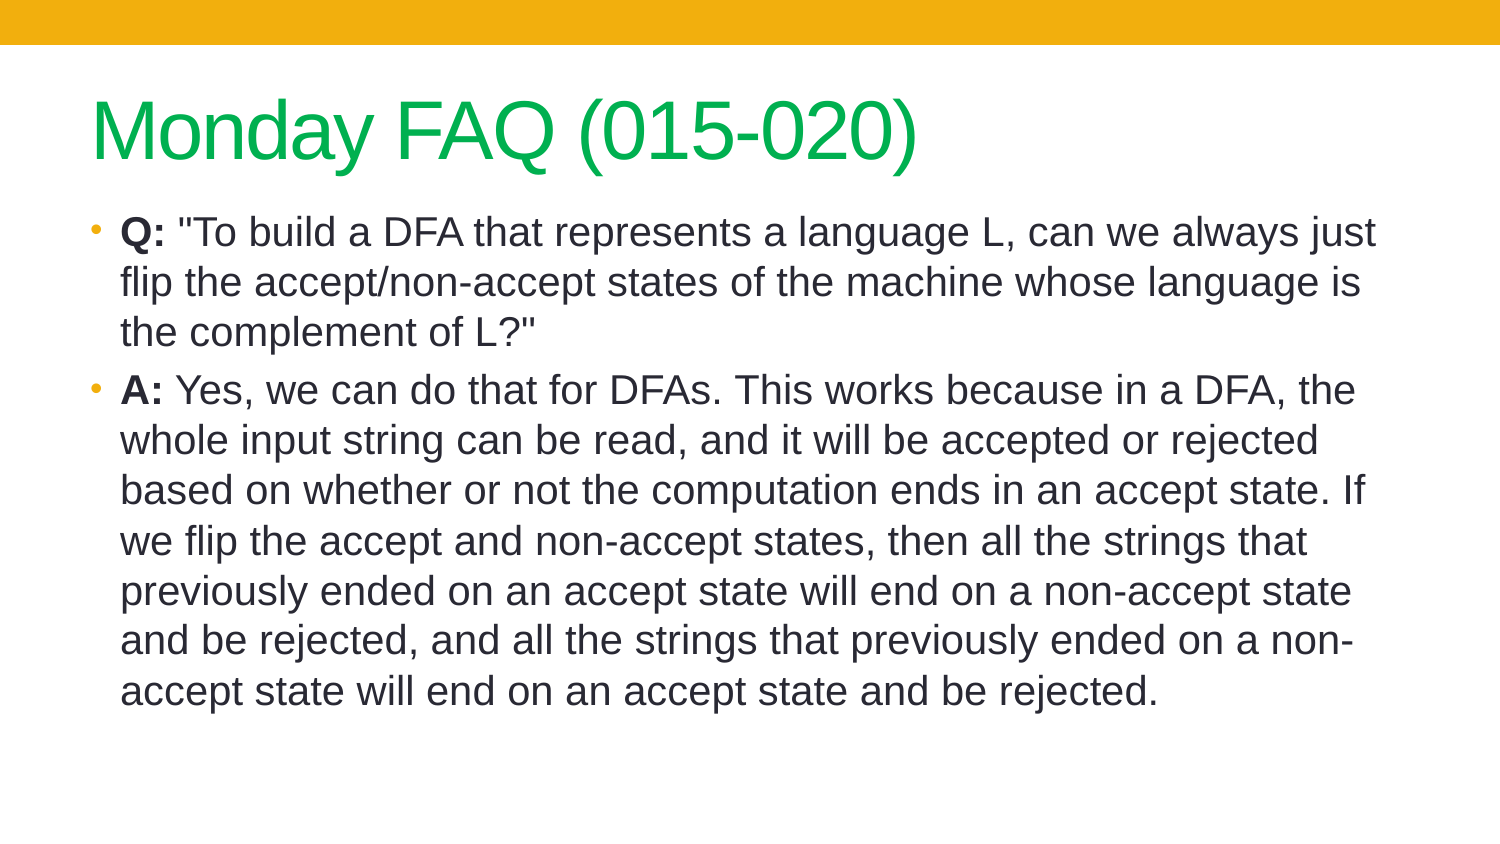

# Monday FAQ (015-020)
Q: "To build a DFA that represents a language L, can we always just flip the accept/non-accept states of the machine whose language is the complement of L?"
A: Yes, we can do that for DFAs. This works because in a DFA, the whole input string can be read, and it will be accepted or rejected based on whether or not the computation ends in an accept state. If we flip the accept and non-accept states, then all the strings that previously ended on an accept state will end on a non-accept state and be rejected, and all the strings that previously ended on a non-accept state will end on an accept state and be rejected.